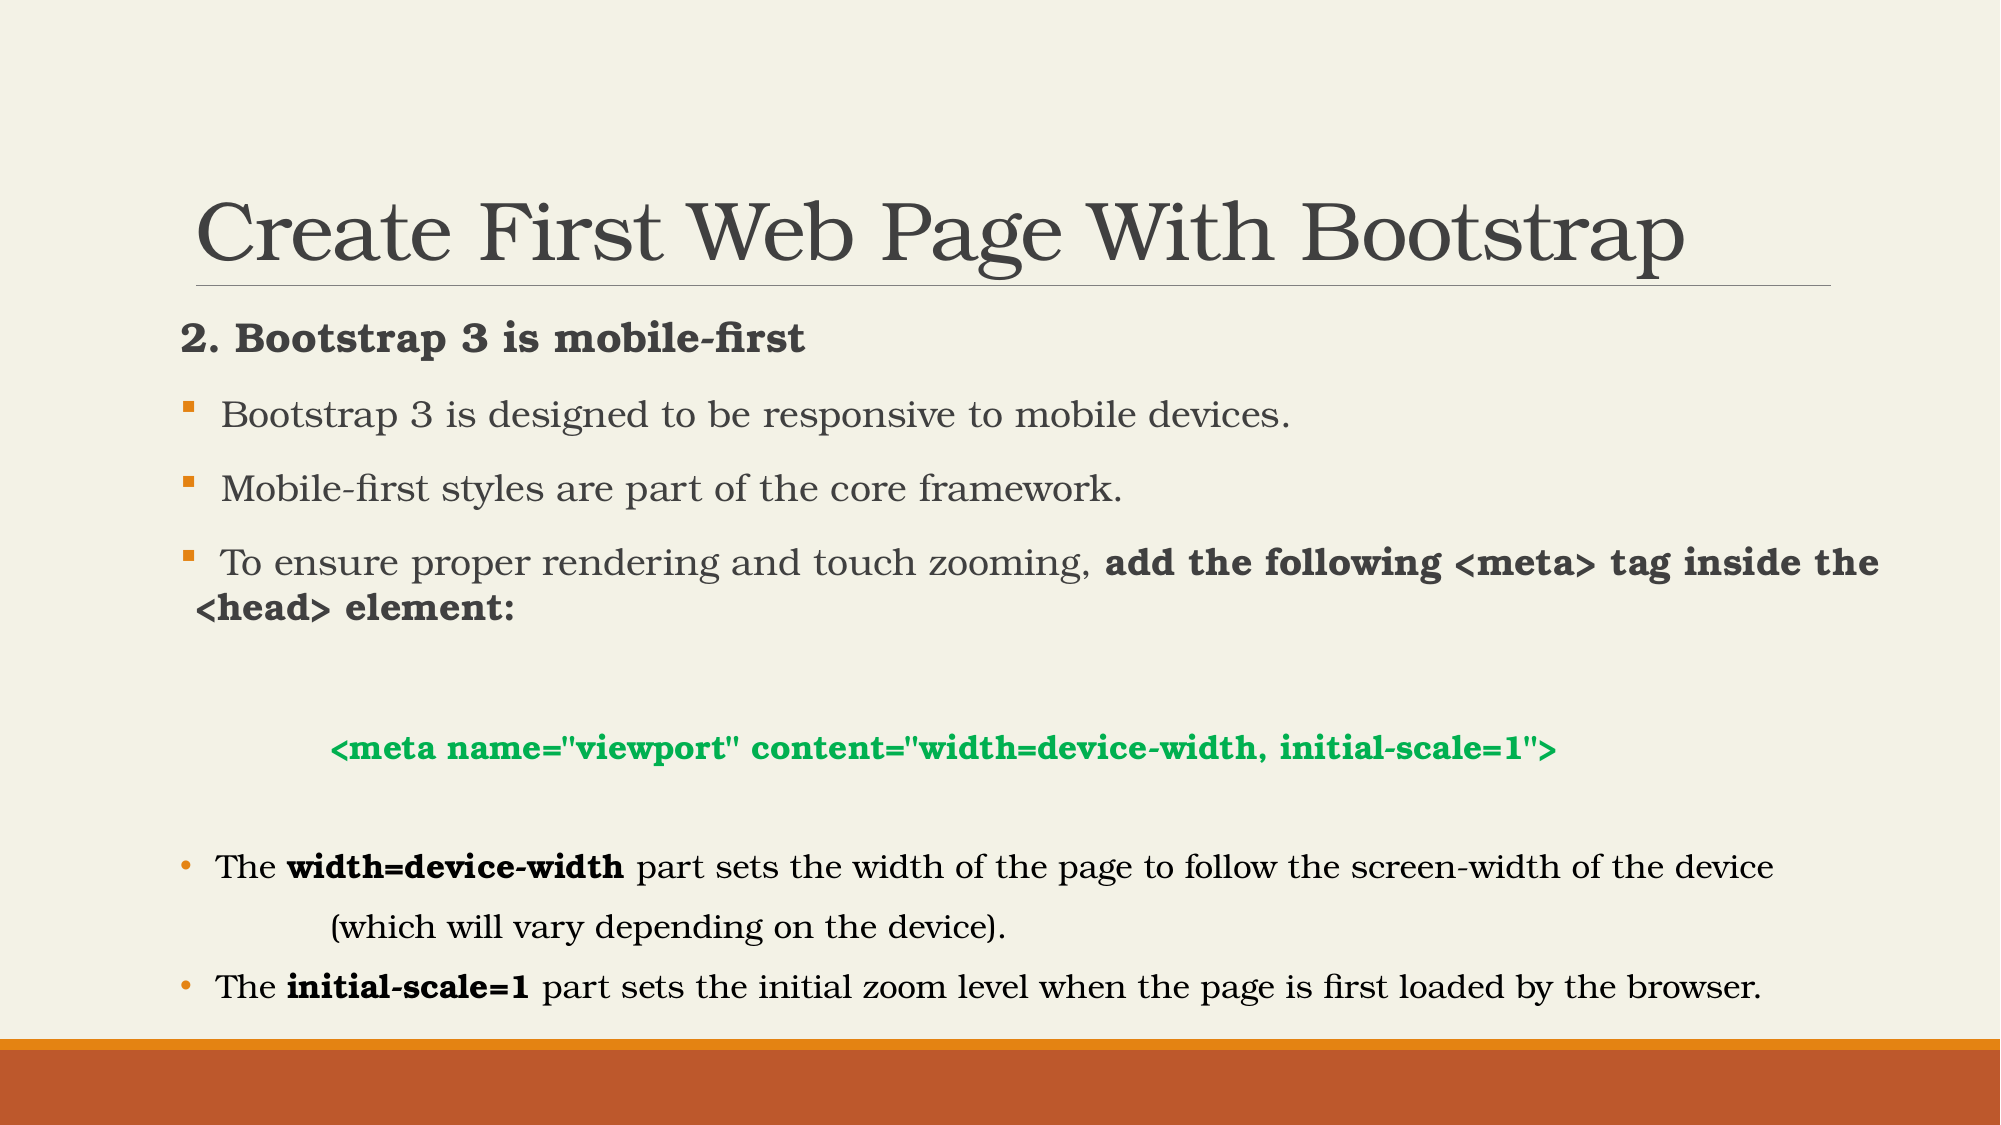

# Create First Web Page With Bootstrap
2. Bootstrap 3 is mobile-first
  Bootstrap 3 is designed to be responsive to mobile devices.
  Mobile-first styles are part of the core framework.
  To ensure proper rendering and touch zooming, add the following <meta> tag inside the <head> element:

	<meta name="viewport" content="width=device-width, initial-scale=1">

  The width=device-width part sets the width of the page to follow the screen-width of the device
	(which will vary depending on the device).
  The initial-scale=1 part sets the initial zoom level when the page is first loaded by the browser.